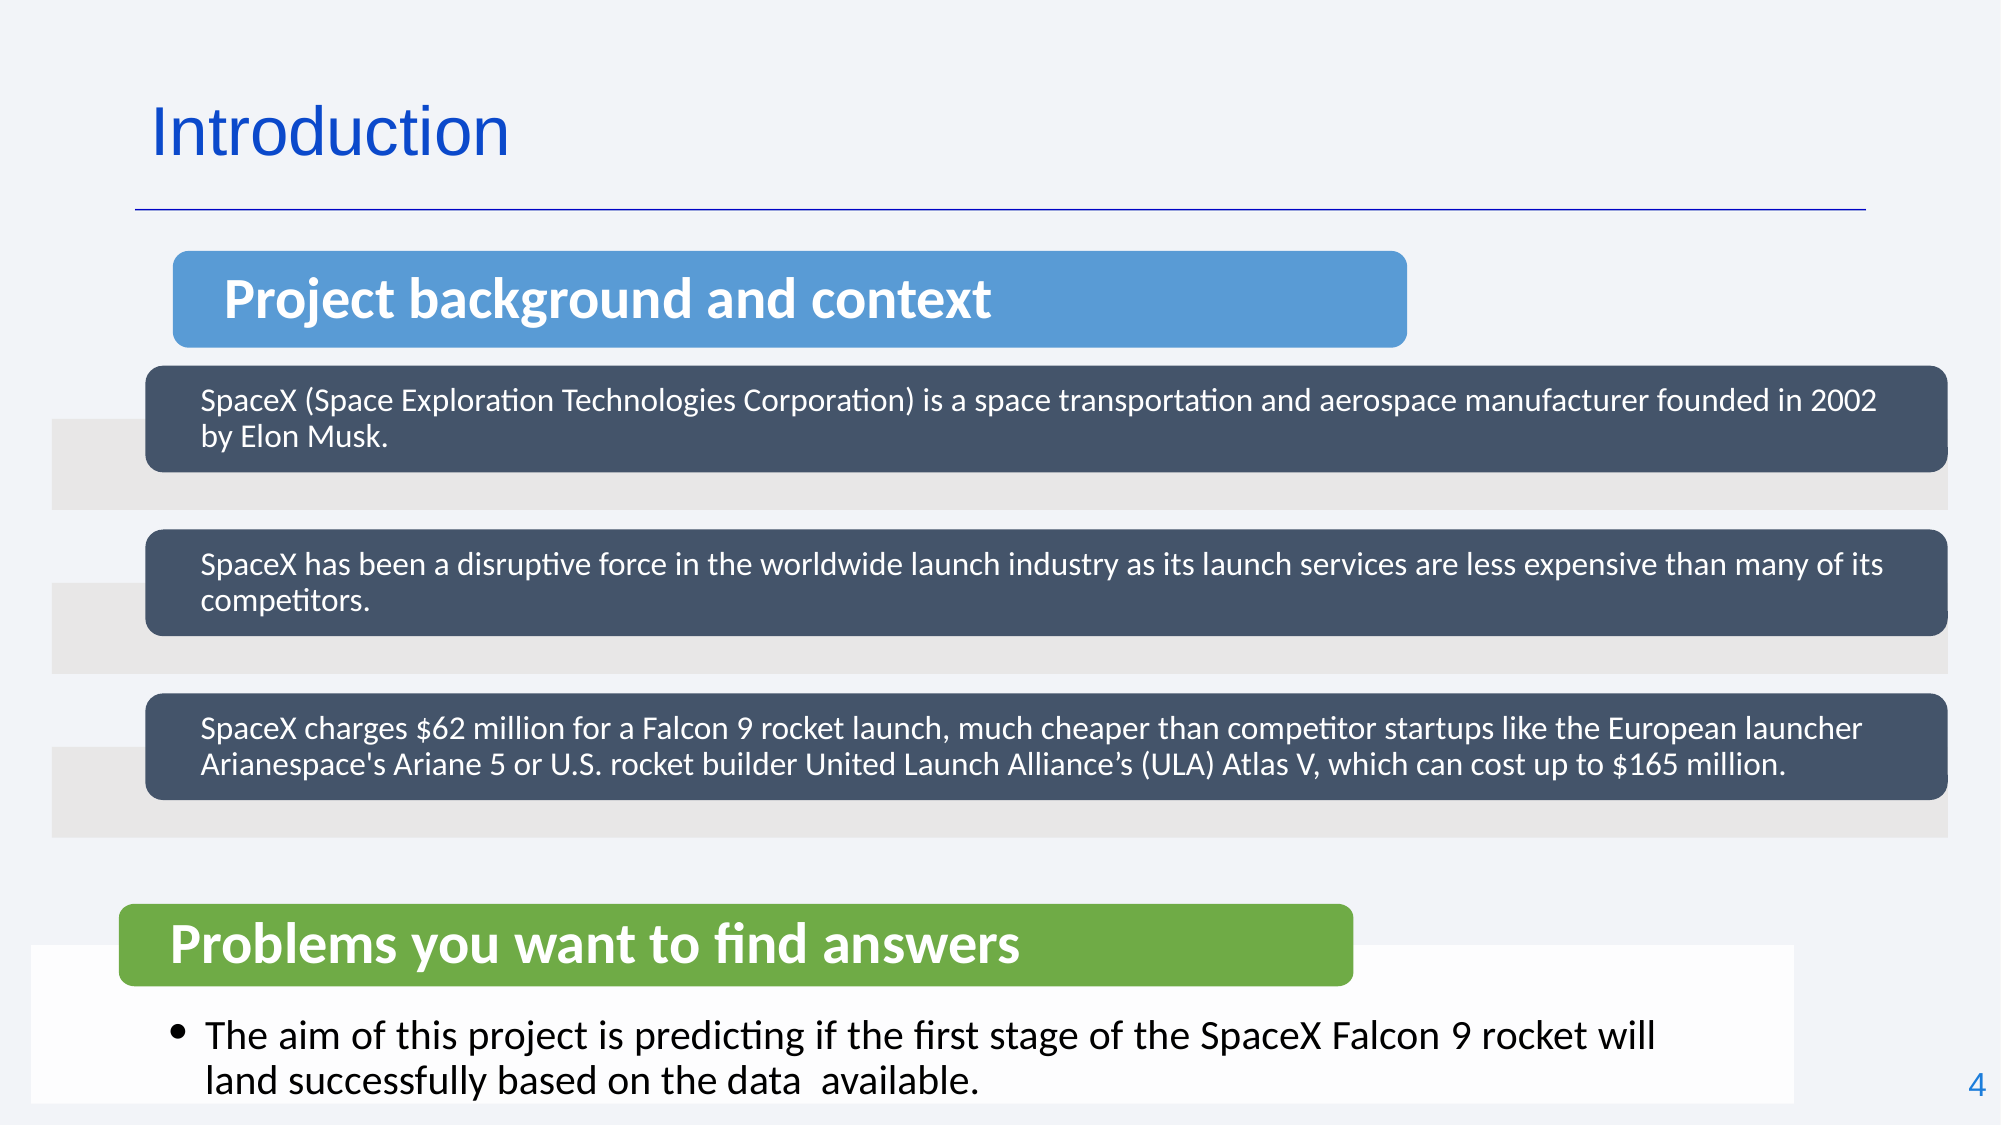

Introduction
Project background and context

SpaceX (Space Exploration Technologies Corporation) is a space transportation and aerospace manufacturer founded in 2002 by Elon Musk.

SpaceX has been a disruptive force in the worldwide launch industry as its launch services are less expensive than many of its competitors.

SpaceX charges $62 million for a Falcon 9 rocket launch, much cheaper than competitor startups like the European launcher Arianespace's Ariane 5 or U.S. rocket builder United Launch Alliance’s (ULA) Atlas V, which can cost up to $165 million.

Problems you want to find answers
The aim of this project is predicting if the first stage of the SpaceX Falcon 9 rocket will land successfully based on the data  available.
4